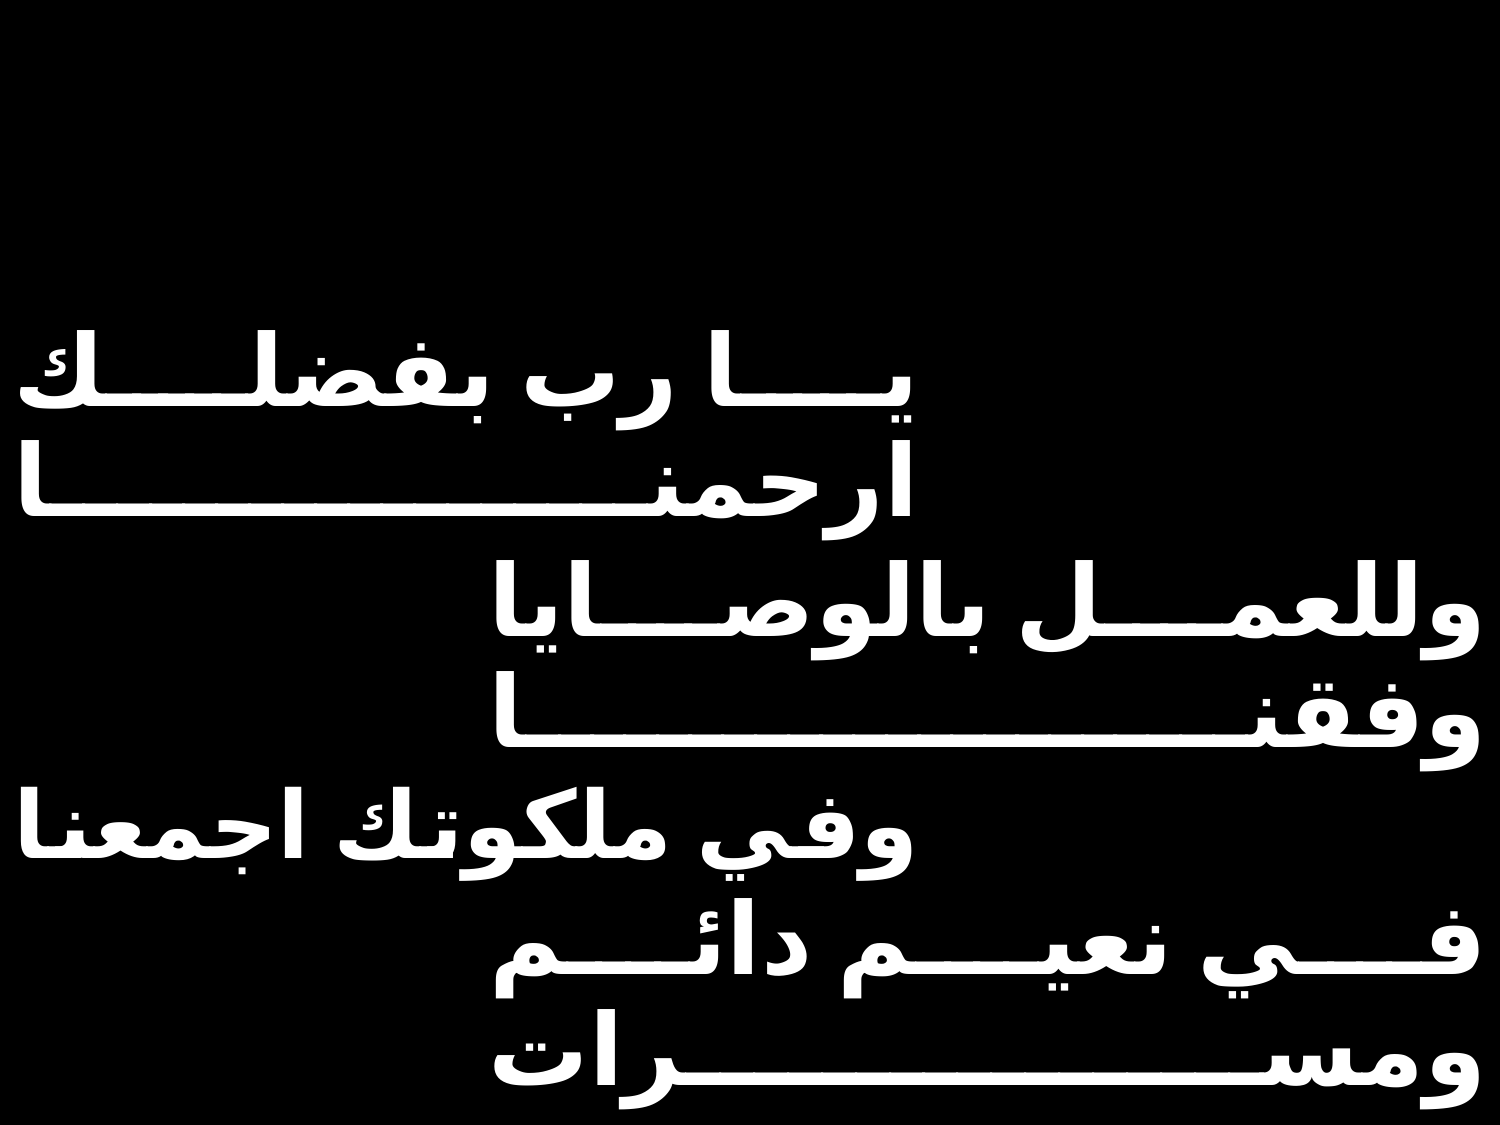

| يا رب بفضلك ارحمنا |  |  |
| --- | --- | --- |
|  | وللعمل بالوصايا وفقنا |  |
| وفي ملكوتك اجمعنا |  |  |
|  | في نعيم دائم ومسرات |  |